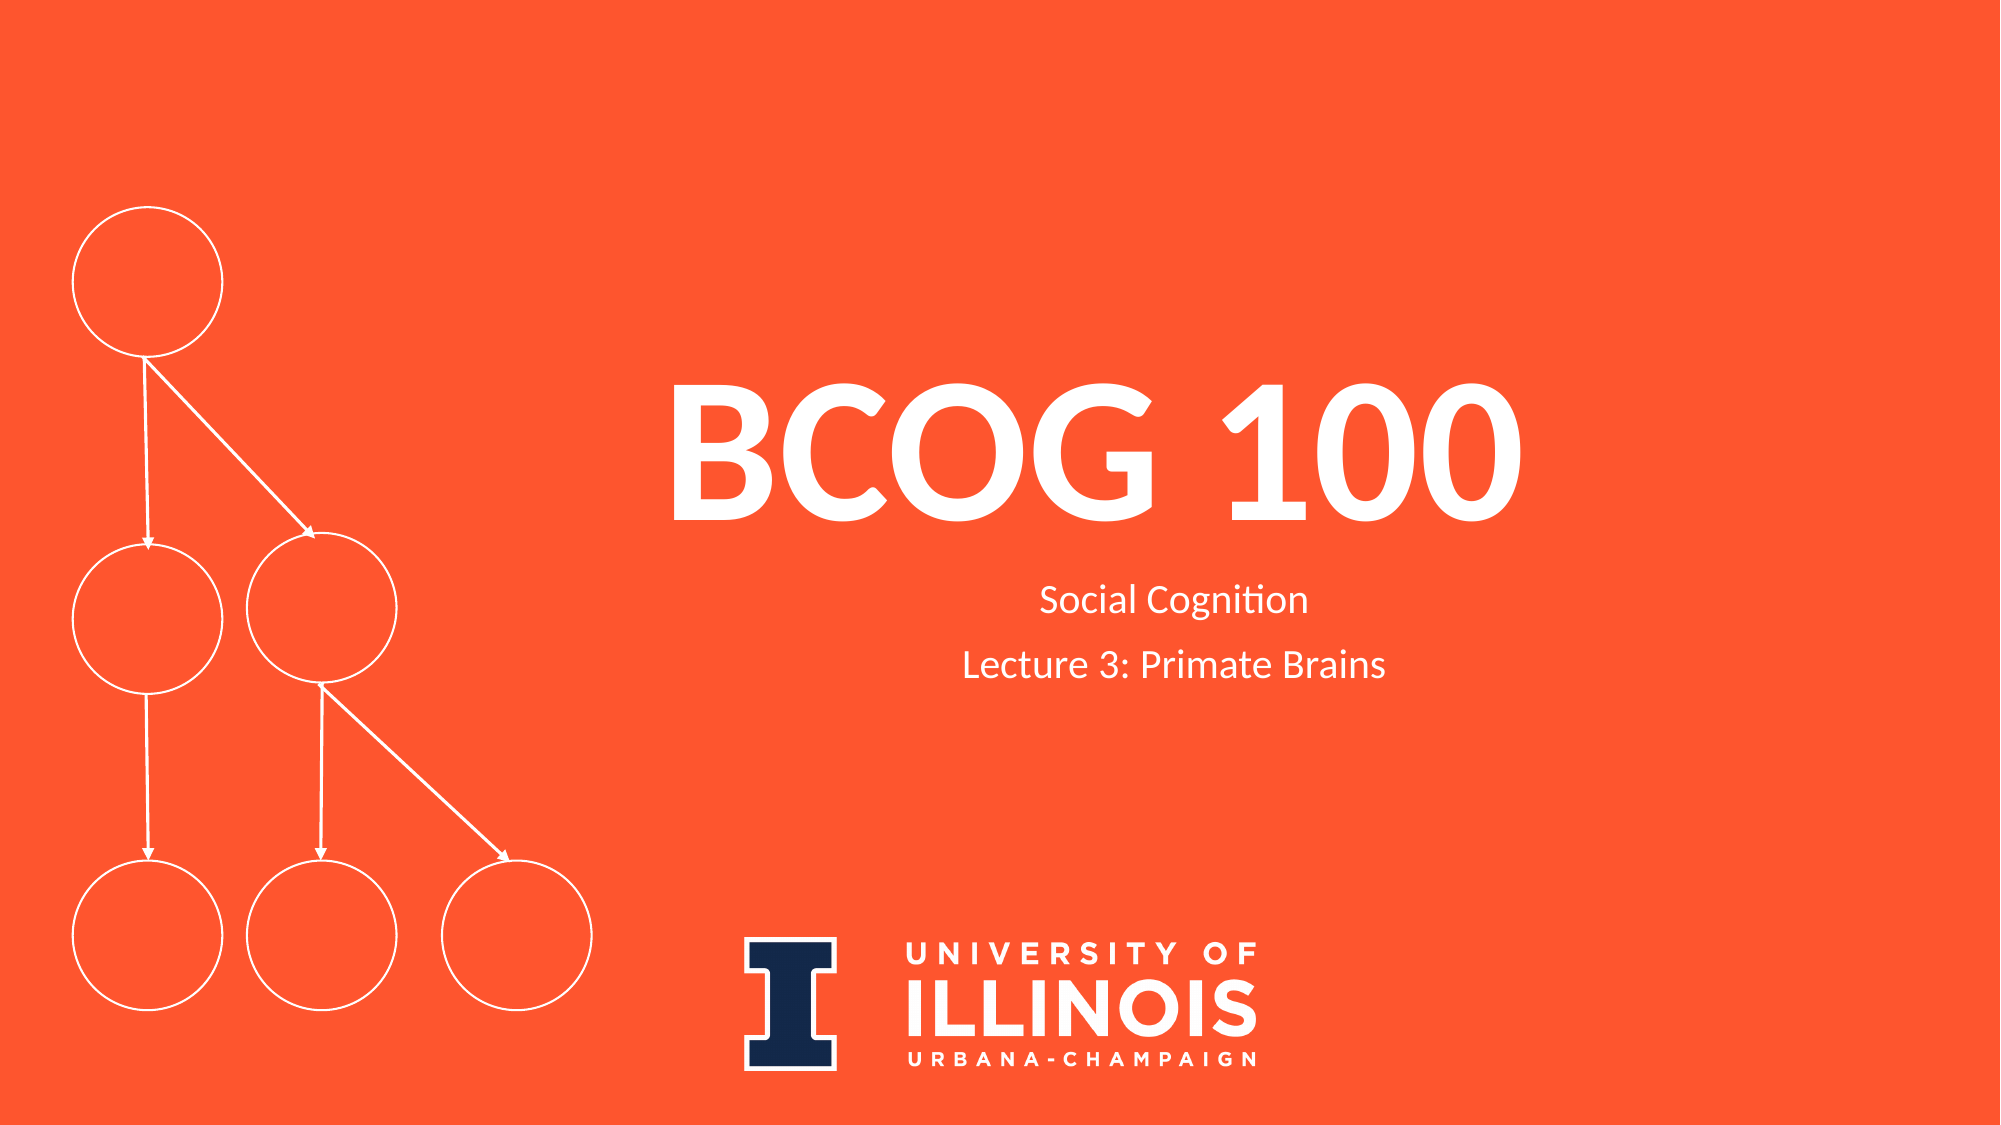

# BCOG 100

Social Cognition
Lecture 3: Primate Brains